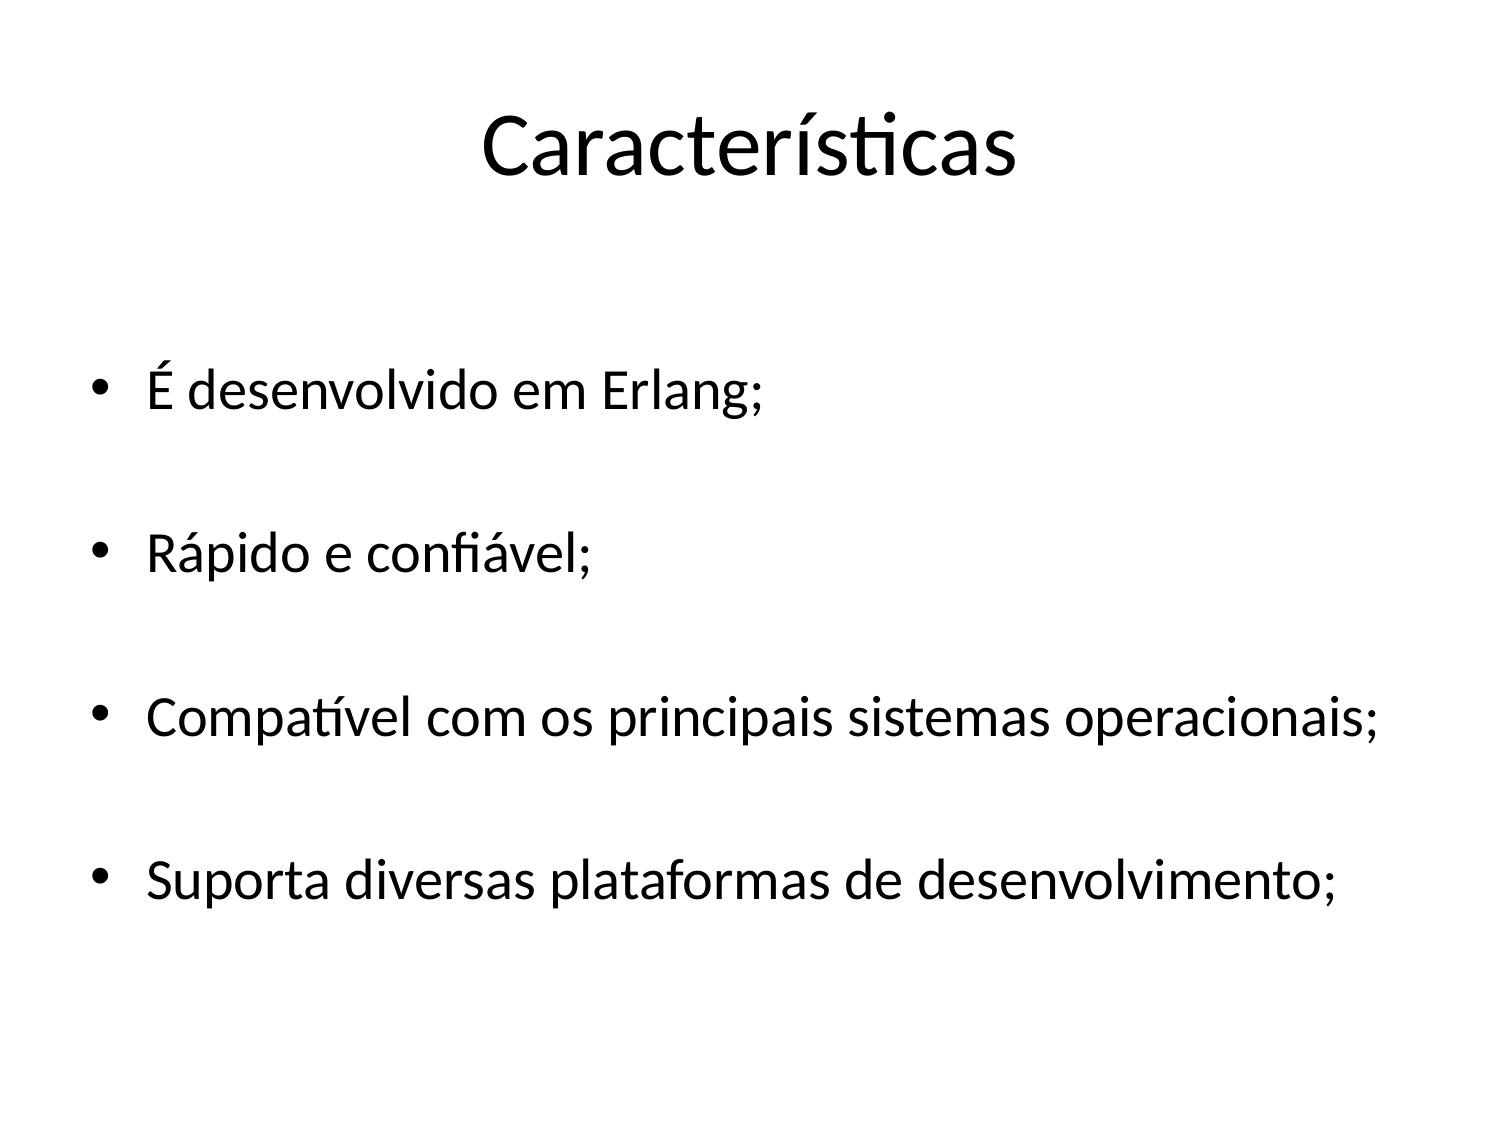

# Características

É desenvolvido em Erlang;

Rápido e confiável;

Compatível com os principais sistemas operacionais;

Suporta diversas plataformas de desenvolvimento;